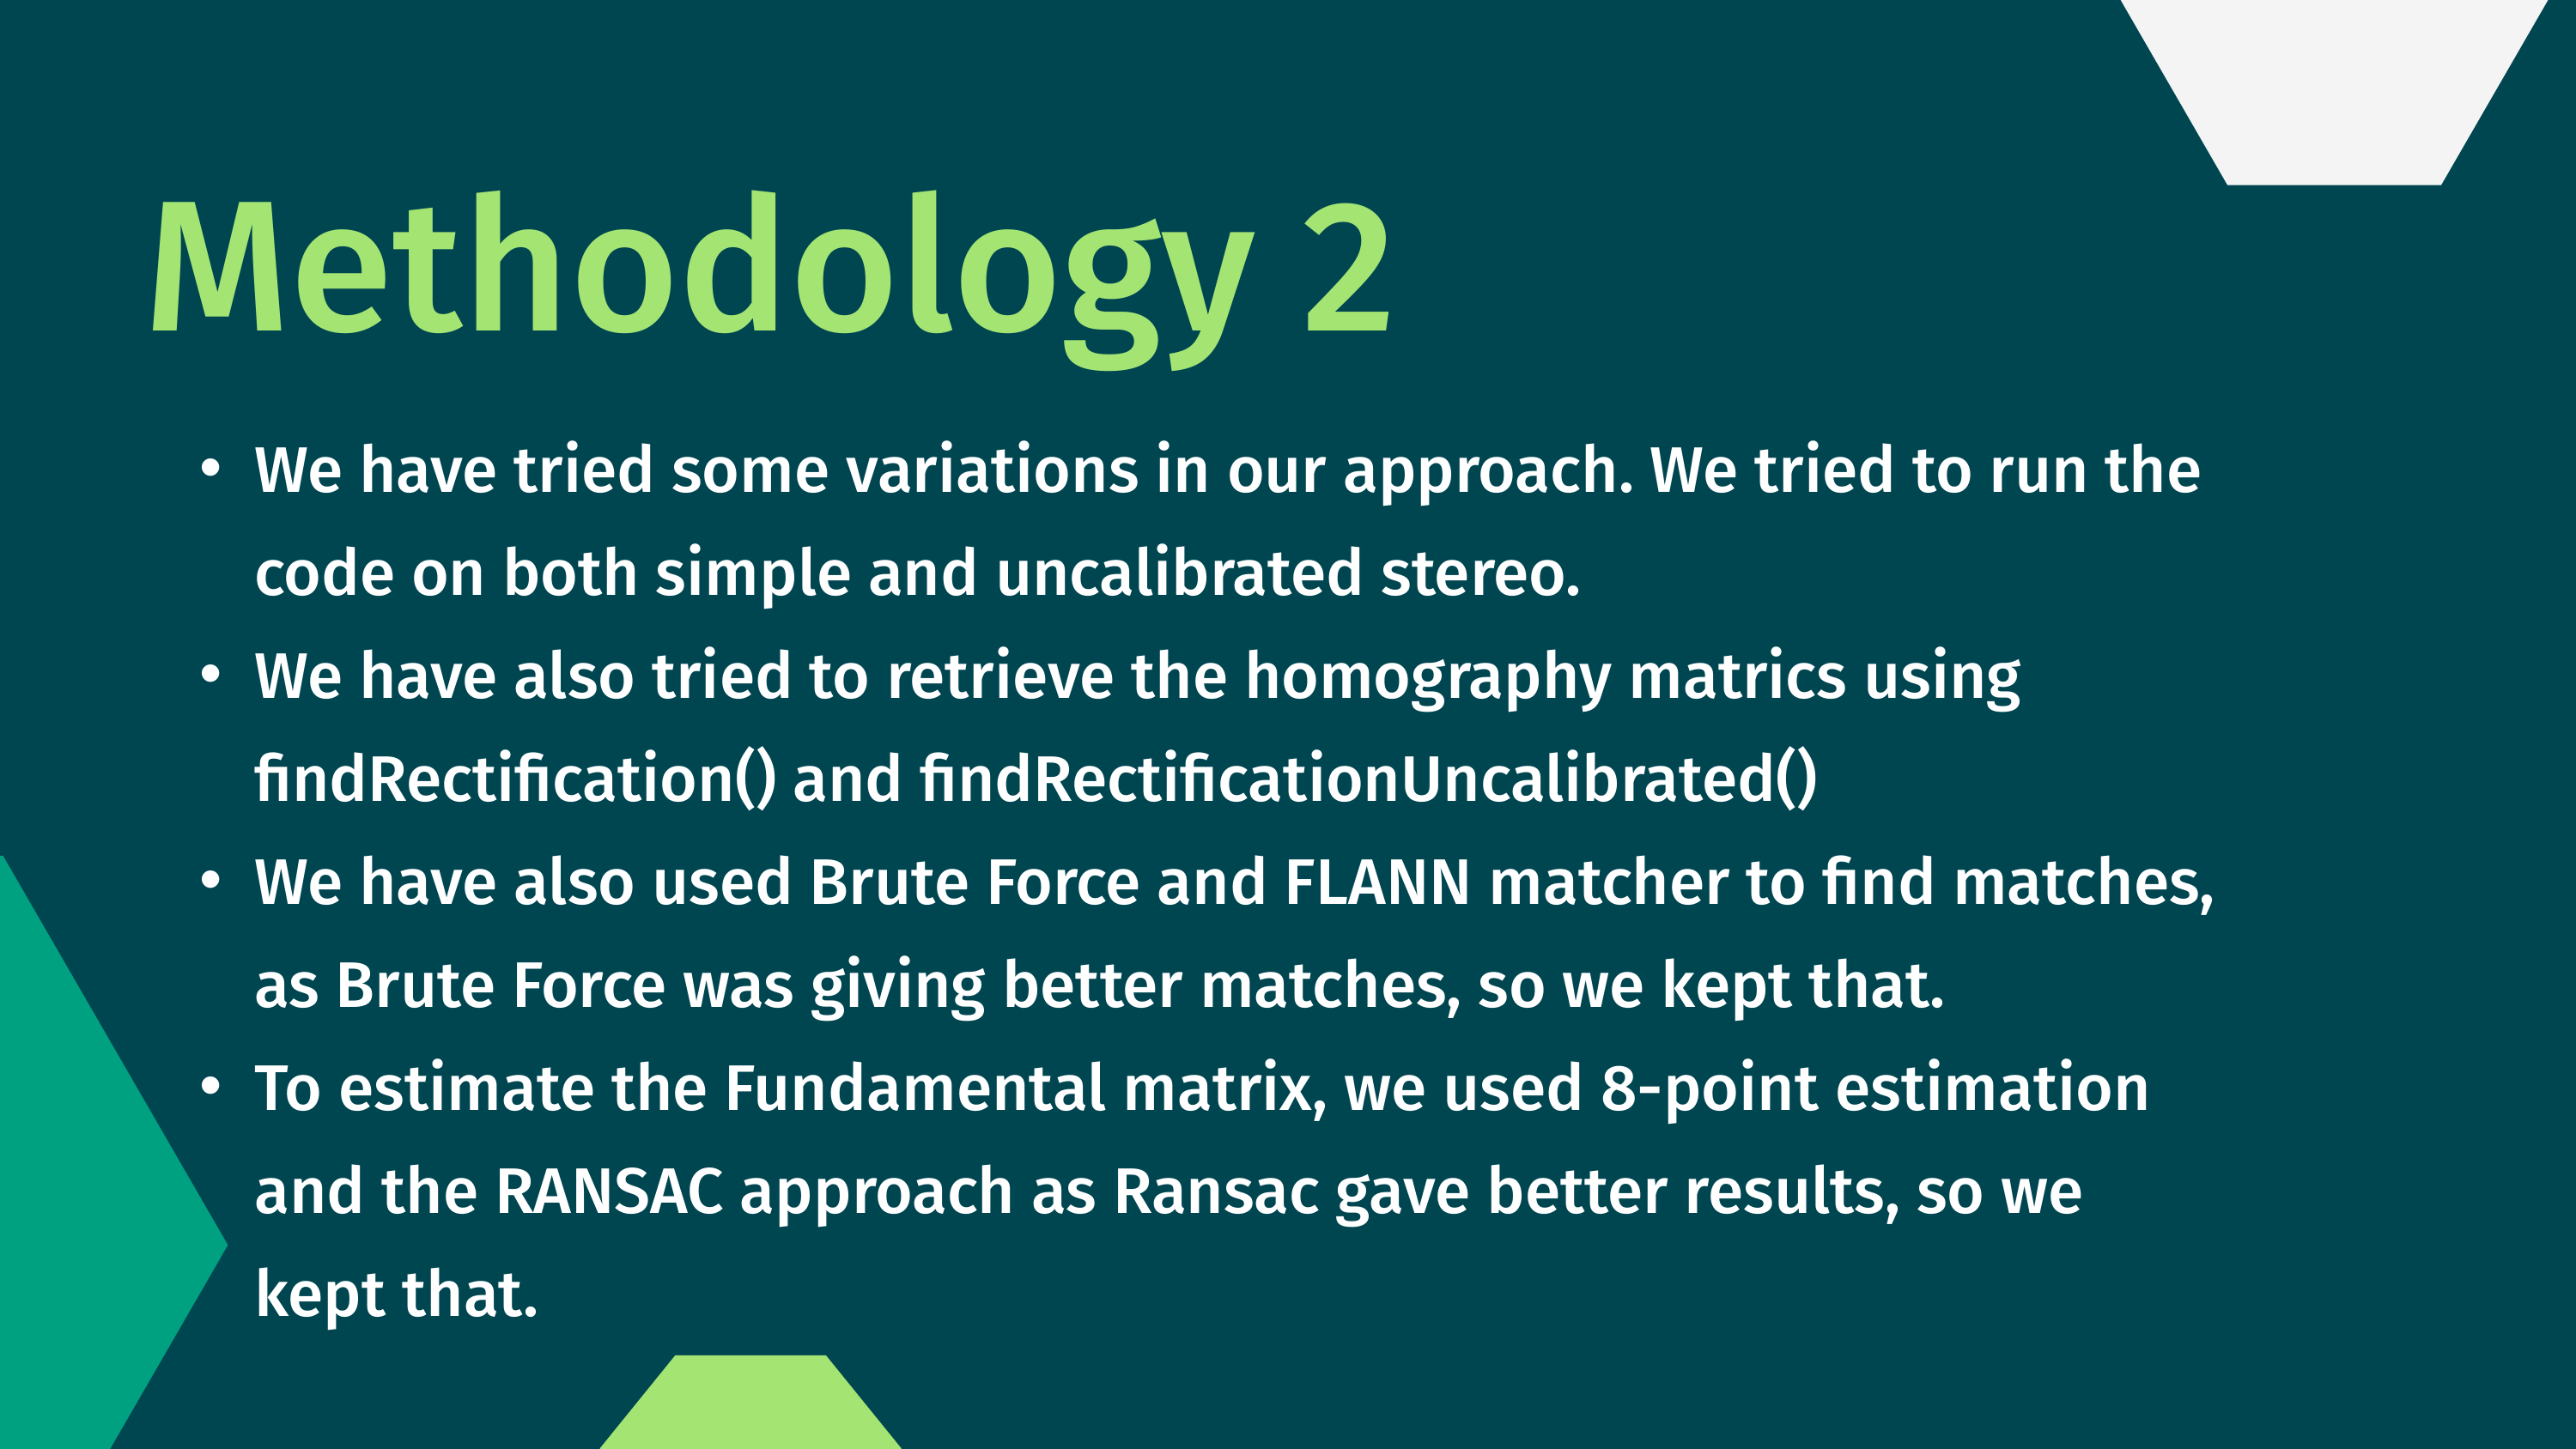

Methodology 2
We have tried some variations in our approach. We tried to run the code on both simple and uncalibrated stereo.
We have also tried to retrieve the homography matrics using findRectification() and findRectificationUncalibrated()
We have also used Brute Force and FLANN matcher to find matches, as Brute Force was giving better matches, so we kept that.
To estimate the Fundamental matrix, we used 8-point estimation and the RANSAC approach as Ransac gave better results, so we kept that.